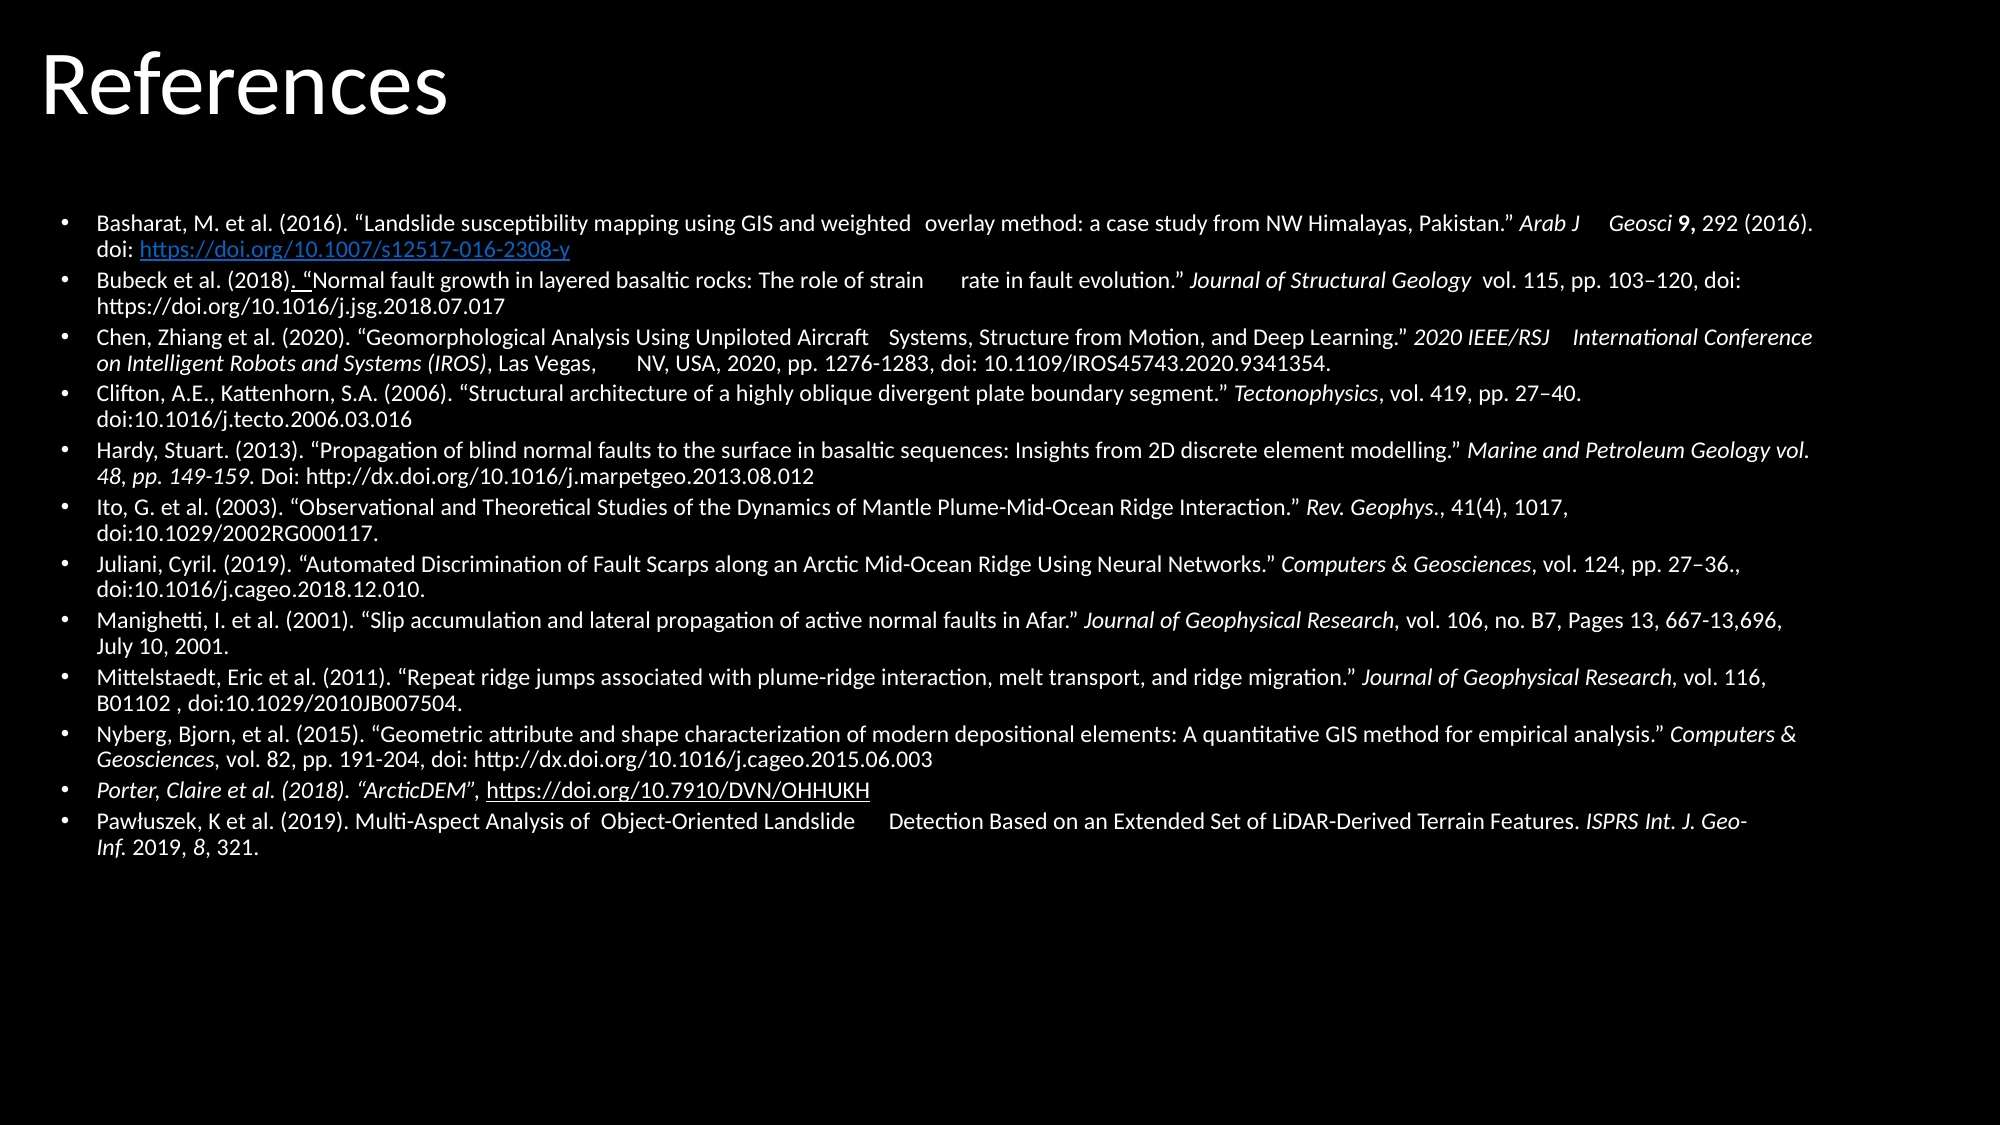

# References
Basharat, M. et al. (2016). “Landslide susceptibility mapping using GIS and weighted 	overlay method: a case study from NW Himalayas, Pakistan.” Arab J 	Geosci 9, 292 (2016). doi: https://doi.org/10.1007/s12517-016-2308-y
Bubeck et al. (2018). “Normal fault growth in layered basaltic rocks: The role of strain 	rate in fault evolution.” Journal of Structural Geology  vol. 115, pp. 103–120, doi: 	https://doi.org/10.1016/j.jsg.2018.07.017
Chen, Zhiang et al. (2020). “Geomorphological Analysis Using Unpiloted Aircraft 	Systems, Structure from Motion, and Deep Learning.” 2020 IEEE/RSJ 	International Conference on Intelligent Robots and Systems (IROS), Las Vegas, 	NV, USA, 2020, pp. 1276-1283, doi: 10.1109/IROS45743.2020.9341354.
Clifton, A.E., Kattenhorn, S.A. (2006). “Structural architecture of a highly oblique divergent plate boundary segment.” Tectonophysics, vol. 419, pp. 27–40. doi:10.1016/j.tecto.2006.03.016
Hardy, Stuart. (2013). “Propagation of blind normal faults to the surface in basaltic sequences: Insights from 2D discrete element modelling.” Marine and Petroleum Geology vol. 48, pp. 149-159. Doi: http://dx.doi.org/10.1016/j.marpetgeo.2013.08.012
Ito, G. et al. (2003). “Observational and Theoretical Studies of the Dynamics of Mantle Plume-Mid-Ocean Ridge Interaction.” Rev. Geophys., 41(4), 1017, doi:10.1029/2002RG000117.
Juliani, Cyril. (2019). “Automated Discrimination of Fault Scarps along an Arctic Mid-Ocean Ridge Using Neural Networks.” Computers & Geosciences, vol. 124, pp. 27–36., doi:10.1016/j.cageo.2018.12.010.
Manighetti, I. et al. (2001). “Slip accumulation and lateral propagation of active normal faults in Afar.” Journal of Geophysical Research, vol. 106, no. B7, Pages 13, 667-13,696, July 10, 2001.
Mittelstaedt, Eric et al. (2011). “Repeat ridge jumps associated with plume-ridge interaction, melt transport, and ridge migration.” Journal of Geophysical Research, vol. 116, B01102 , doi:10.1029/2010JB007504.
Nyberg, Bjorn, et al. (2015). “Geometric attribute and shape characterization of modern depositional elements: A quantitative GIS method for empirical analysis.” Computers & Geosciences, vol. 82, pp. 191-204, doi: http://dx.doi.org/10.1016/j.cageo.2015.06.003
Porter, Claire et al. (2018). “ArcticDEM”, https://doi.org/10.7910/DVN/OHHUKH
Pawłuszek, K et al. (2019). Multi-Aspect Analysis of 	Object-Oriented Landslide 	Detection Based on an Extended Set of LiDAR-Derived Terrain Features. ISPRS 	Int. J. Geo-Inf. 2019, 8, 321.